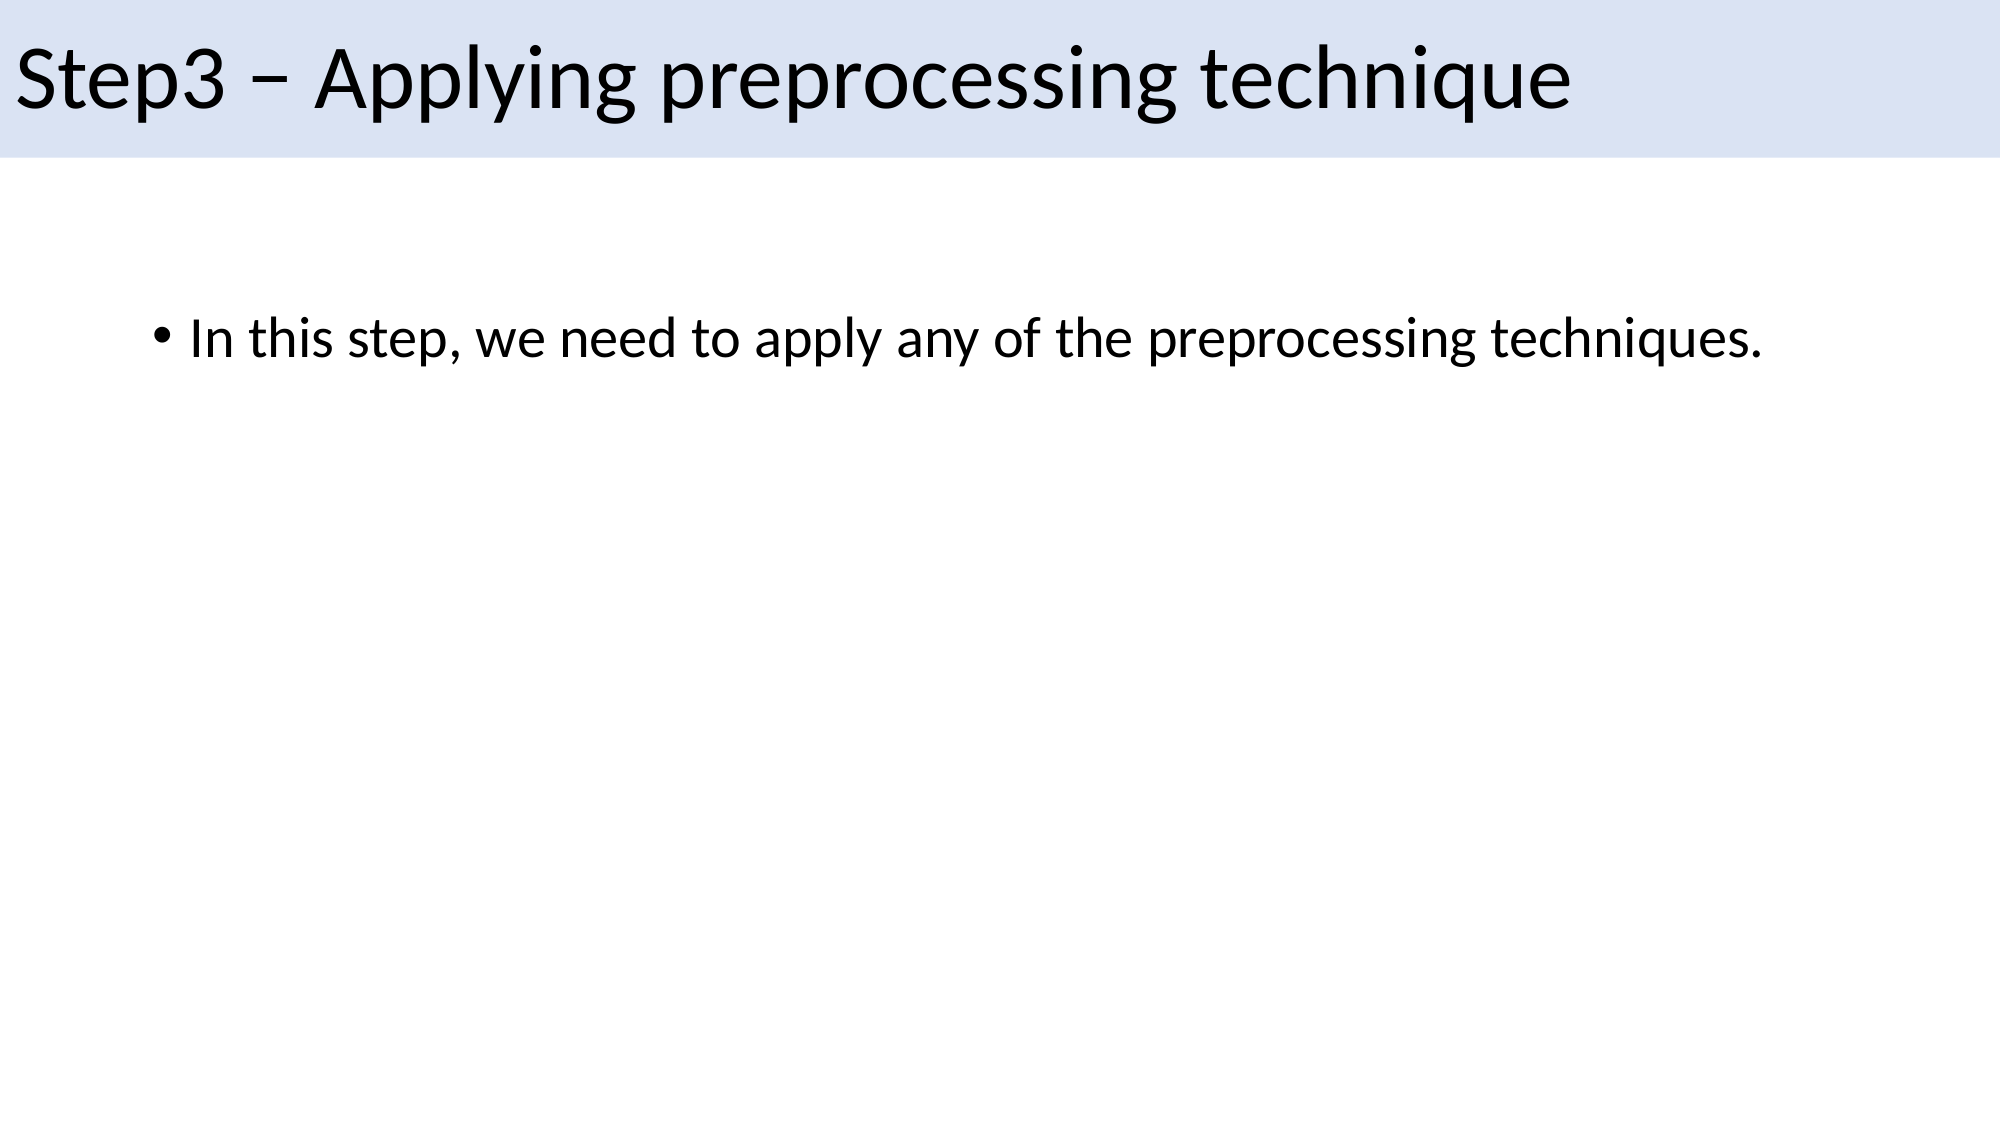

# Step3 − Applying preprocessing technique
In this step, we need to apply any of the preprocessing techniques.